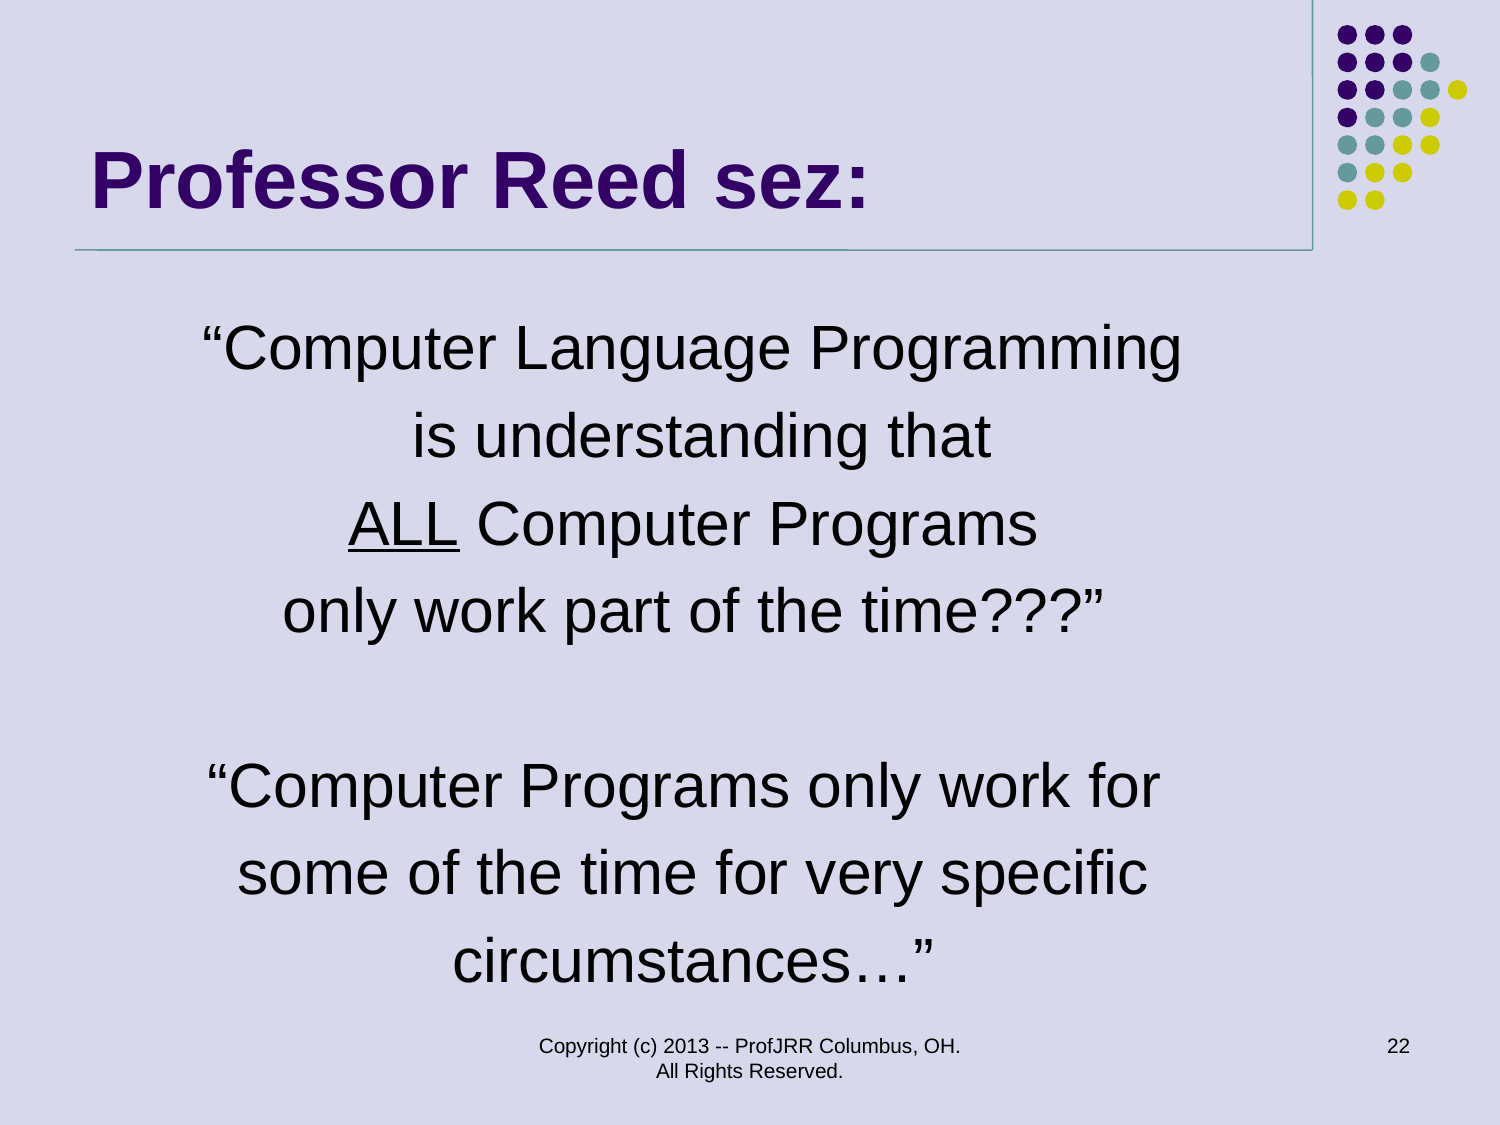

# Professor Reed sez:
“Computer Language Programming
 is understanding that
ALL Computer Programs
only work part of the time???”

“Computer Programs only work for
some of the time for very specific
circumstances…”

Copyright (c) 2013 -- ProfJRR Columbus, OH. All Rights Reserved.
22